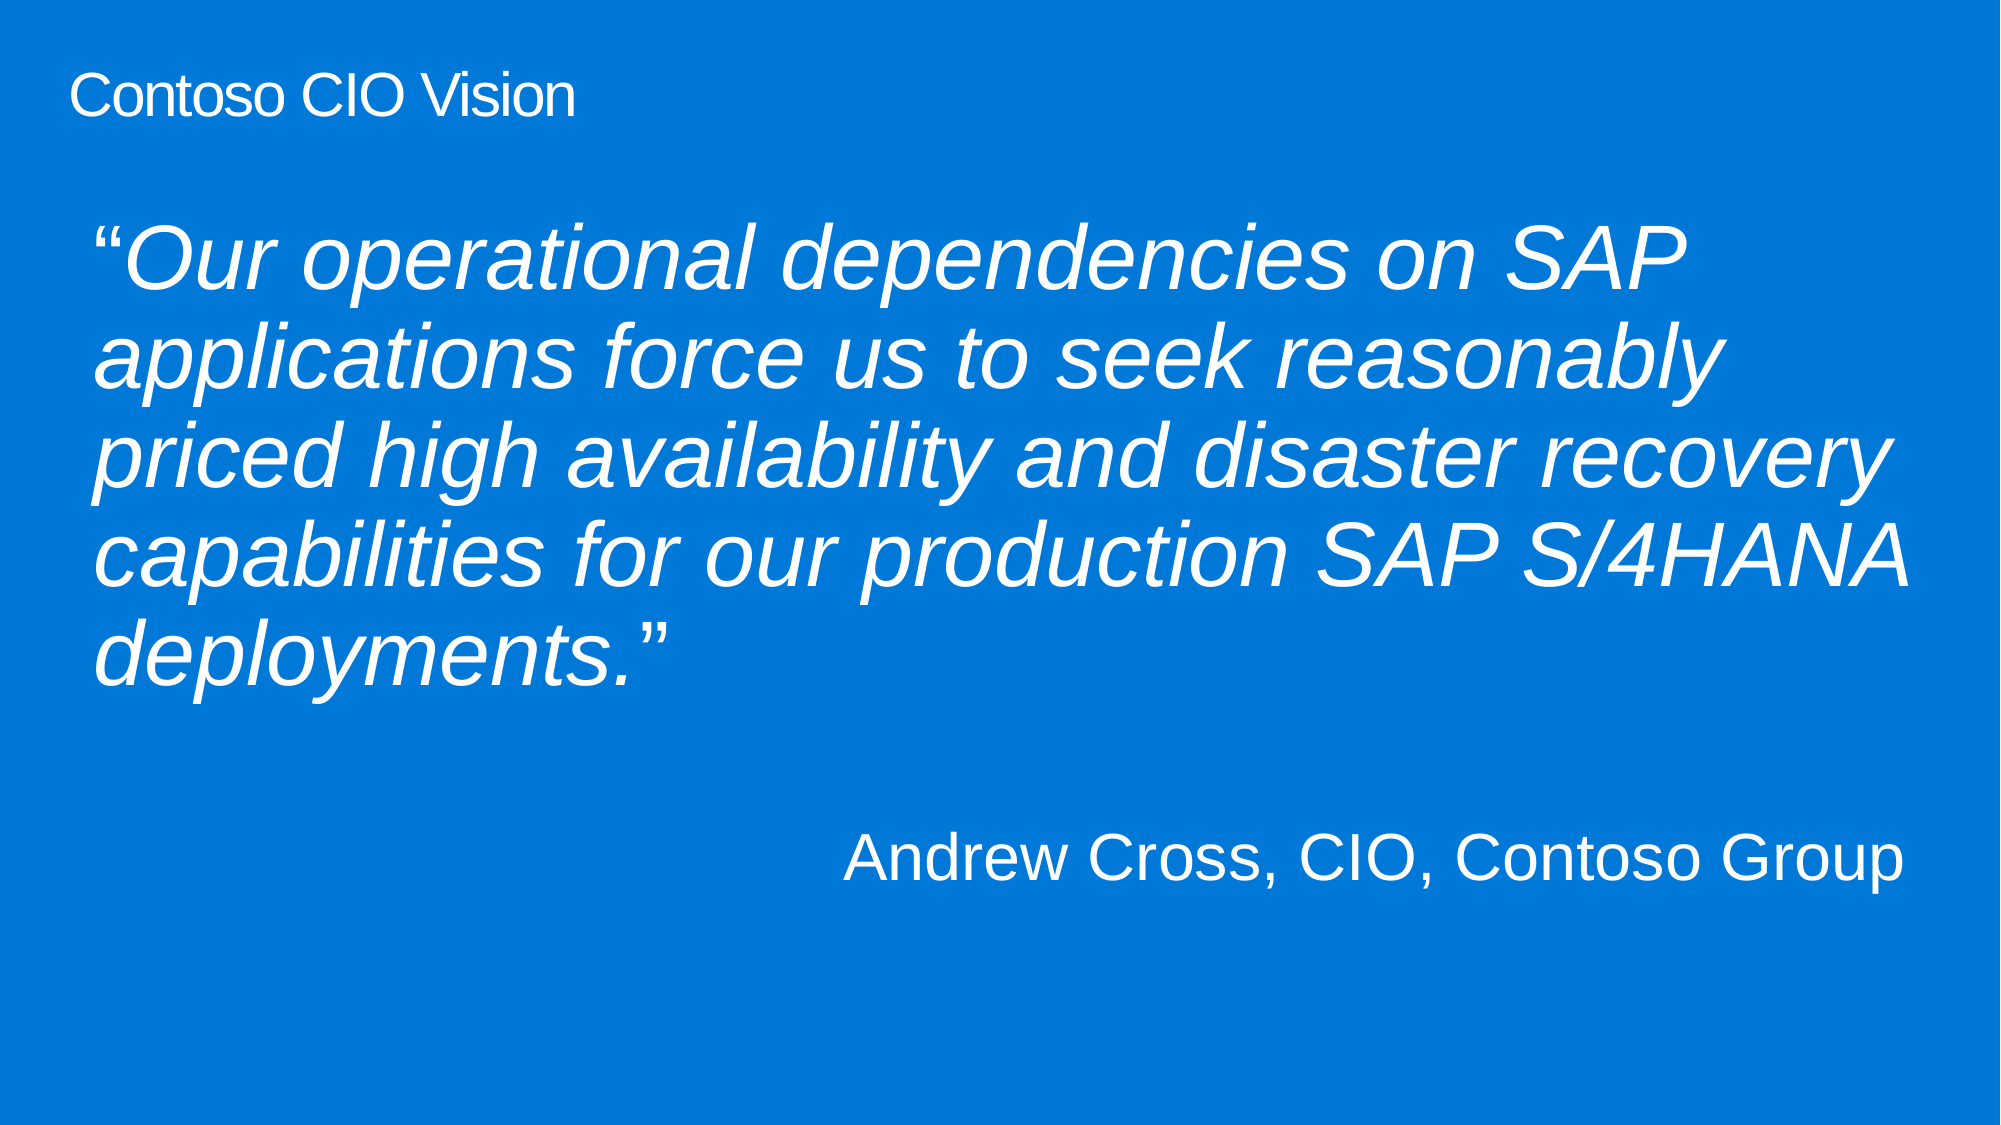

# Contoso CIO Vision
“Our operational dependencies on SAP applications force us to seek reasonably priced high availability and disaster recovery capabilities for our production SAP S/4HANA deployments.”

					Andrew Cross, CIO, Contoso Group